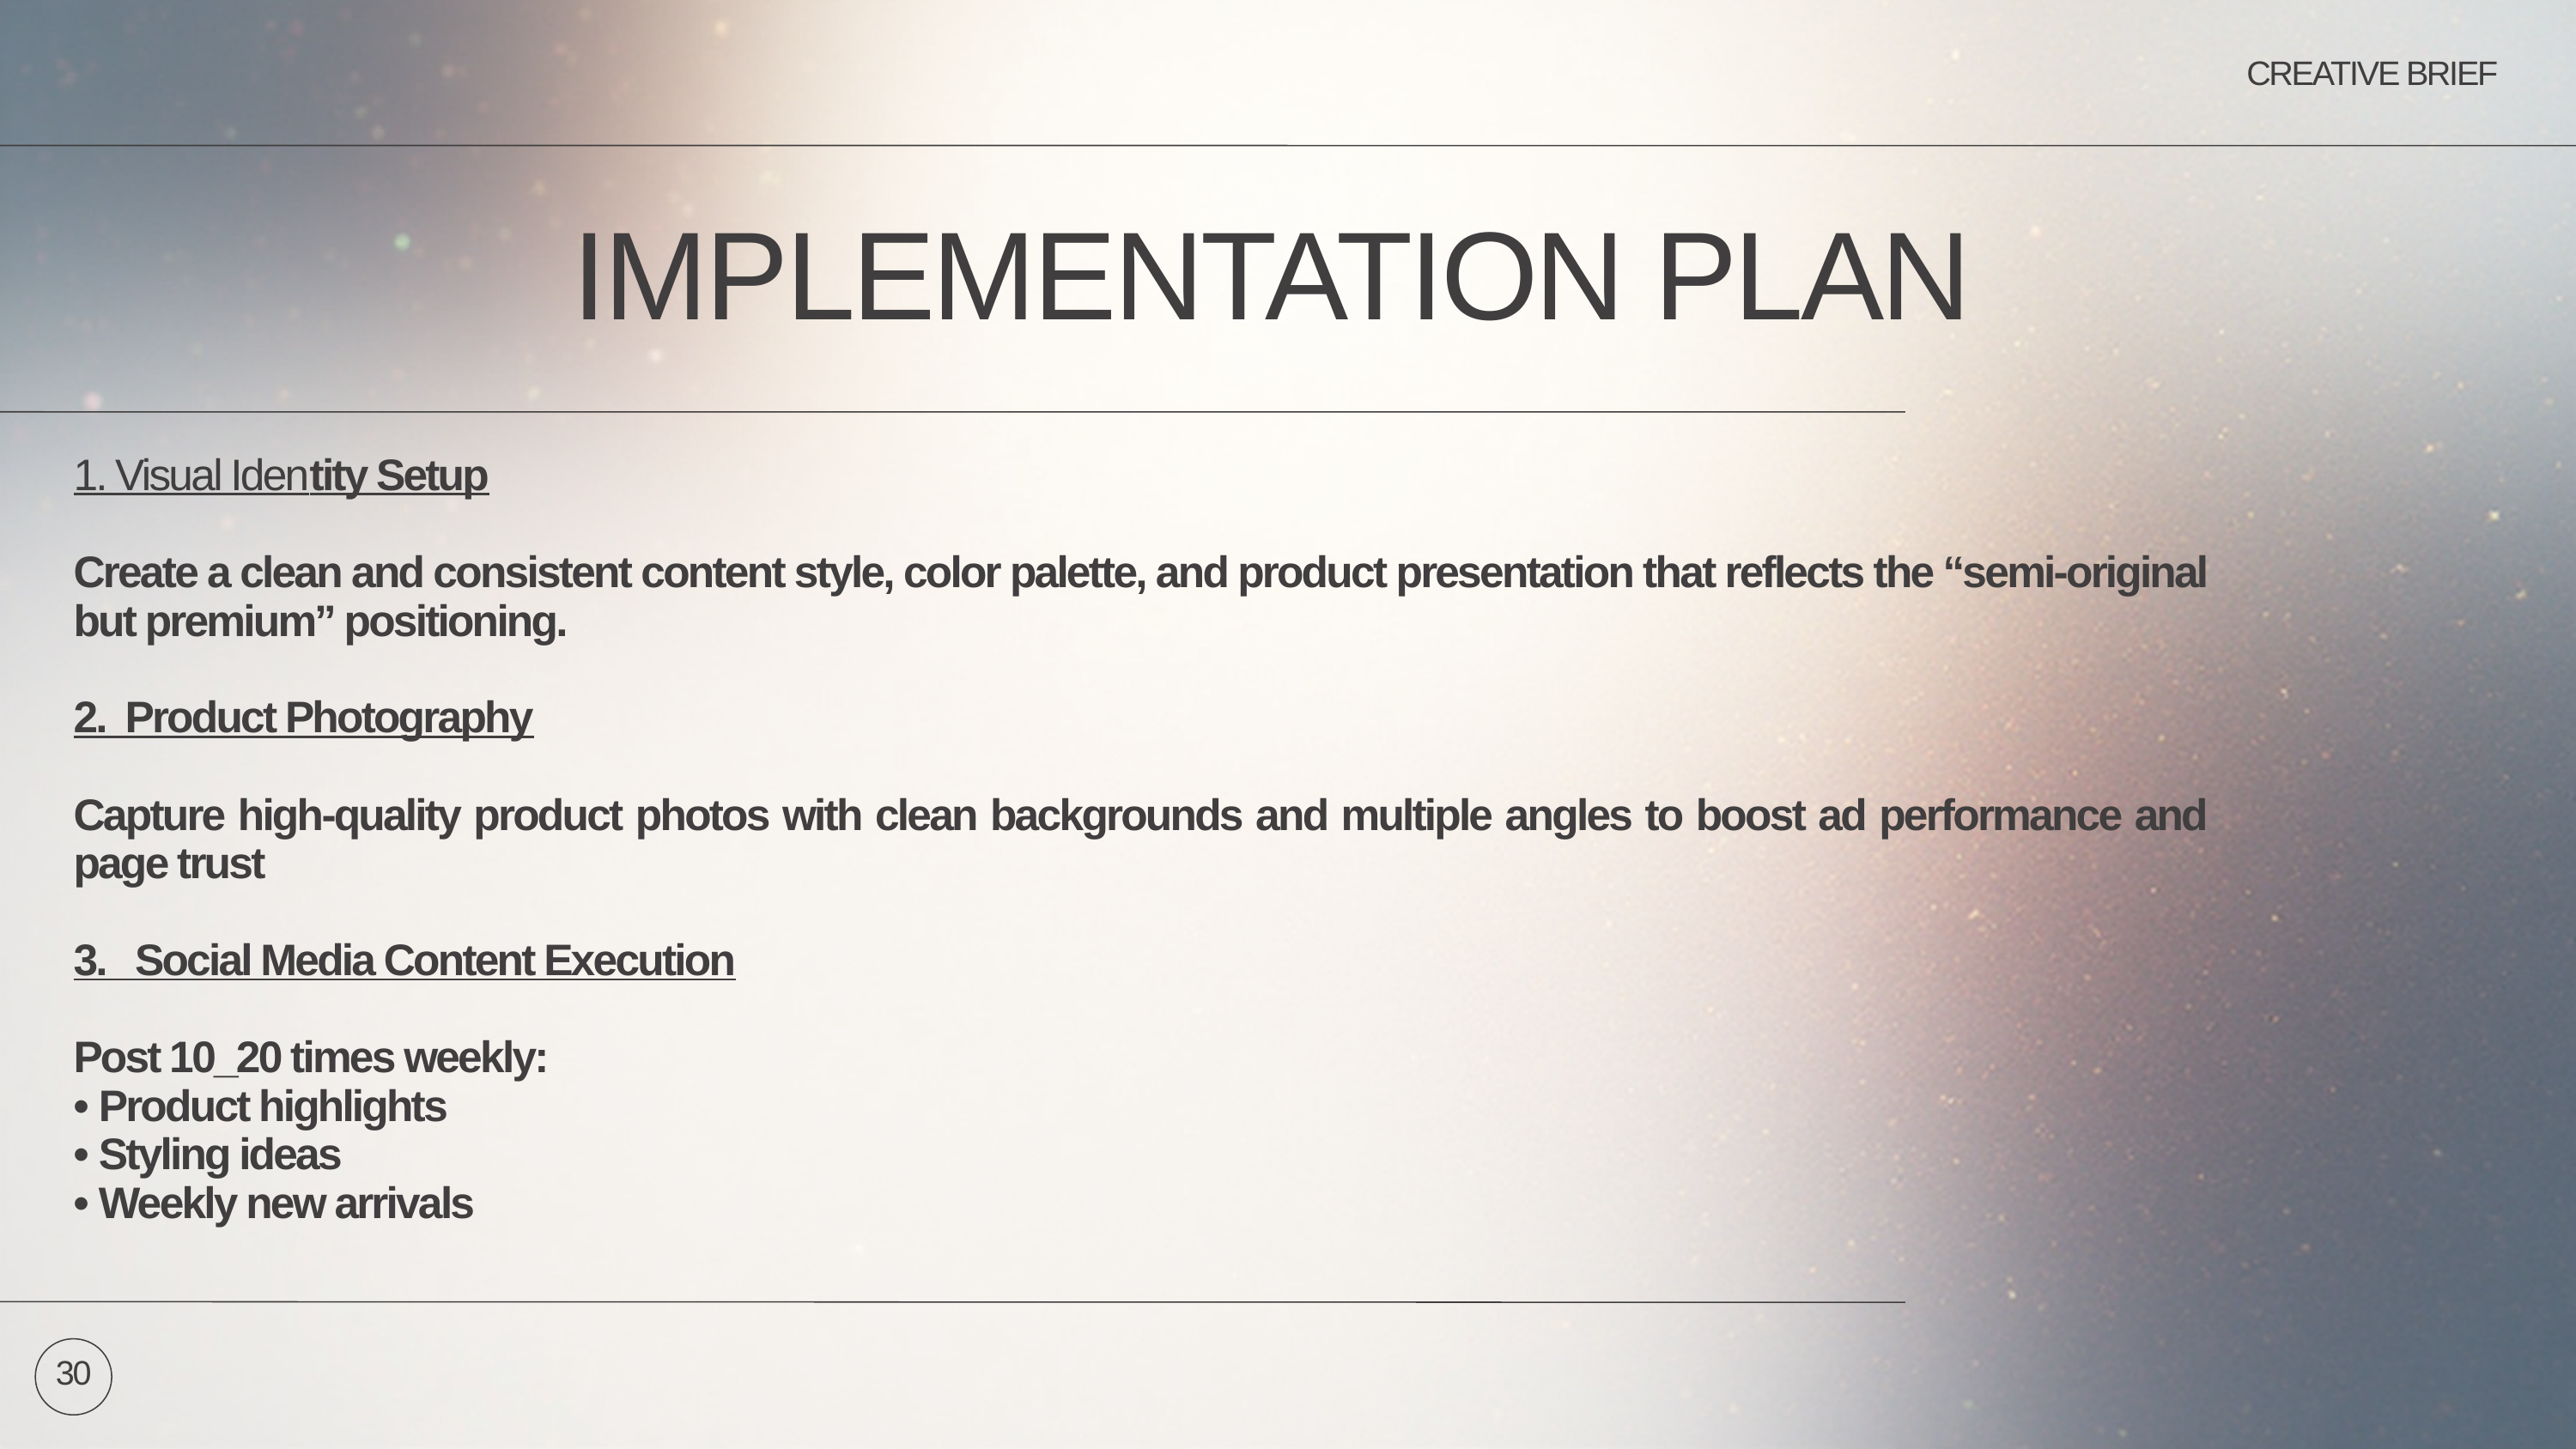

CREATIVE BRIEF

IMPLEMENTATION PLAN

1. Visual Identity Setup

Create a clean and consistent content style, color palette, and product presentation that reflects the “semi-original but premium” positioning.

2.  Product Photography

Capture high-quality product photos with clean backgrounds and multiple angles to boost ad performance and page trust

3.   Social Media Content Execution

Post 10_20 times weekly:
• Product highlights
• Styling ideas
• Weekly new arrivals

30